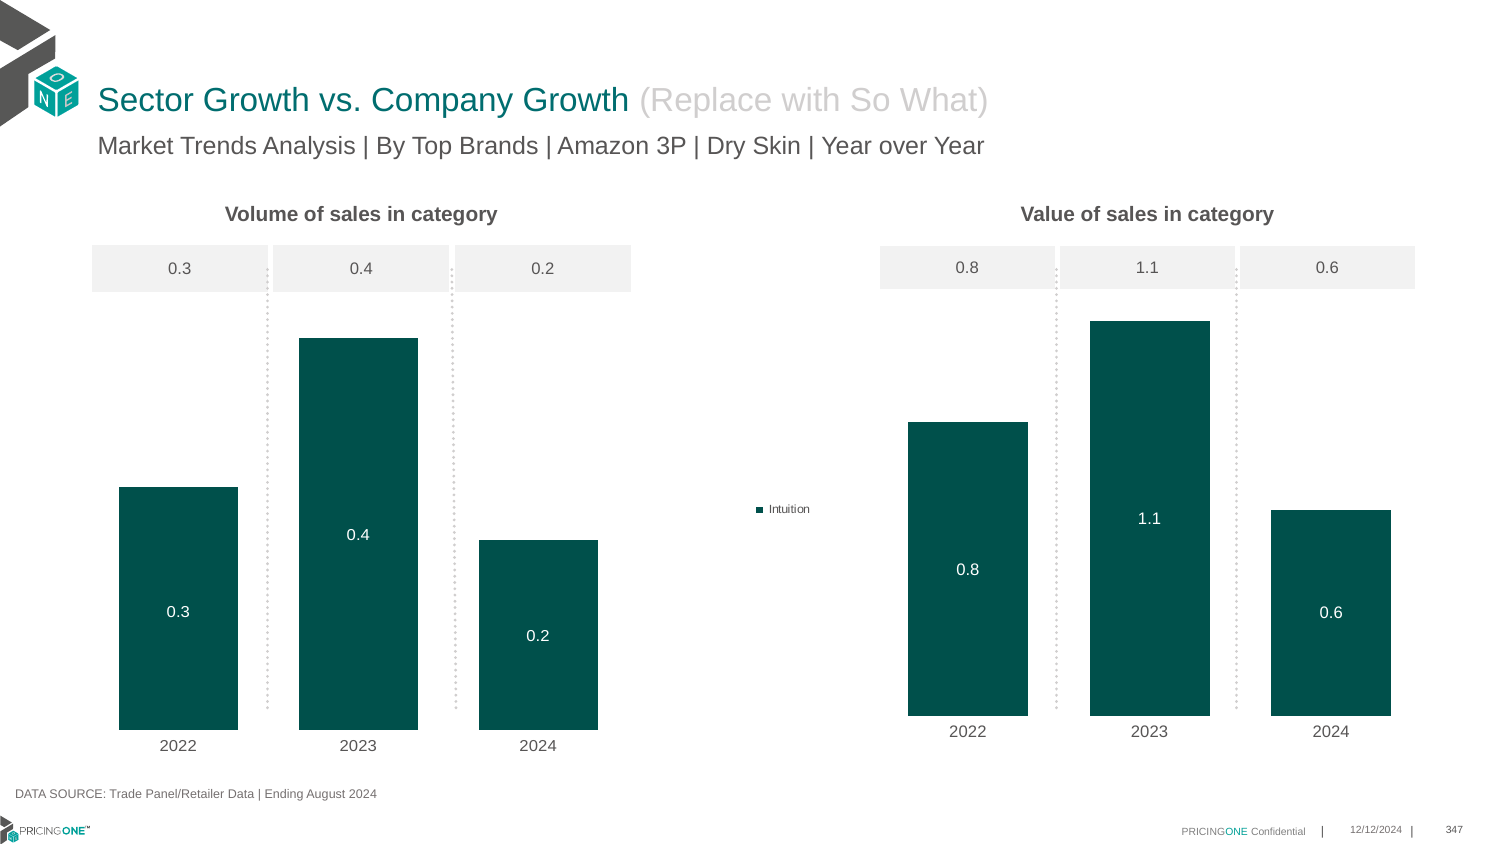

# Sector Growth vs. Company Growth (Replace with So What)
Market Trends Analysis | By Top Brands | Amazon 3P | Dry Skin | Year over Year
| Value of sales in category |  |  |
| --- | --- | --- |
| 0.8 | 1.1 | 0.6 |
| Volume of sales in category |  |  |
| --- | --- | --- |
| 0.3 | 0.4 | 0.2 |

### Chart

| Category | Intuition |
|---|---|
| 2022 | 0.843142 |
| 2023 | 1.134077 |
| 2024 | 0.593158 |

### Chart

| Category | Intuition |
|---|---|
| 2022 | 0.253408 |
| 2023 | 0.408254 |
| 2024 | 0.198254 |
DATA SOURCE: Trade Panel/Retailer Data | Ending August 2024

12/12/2024
347